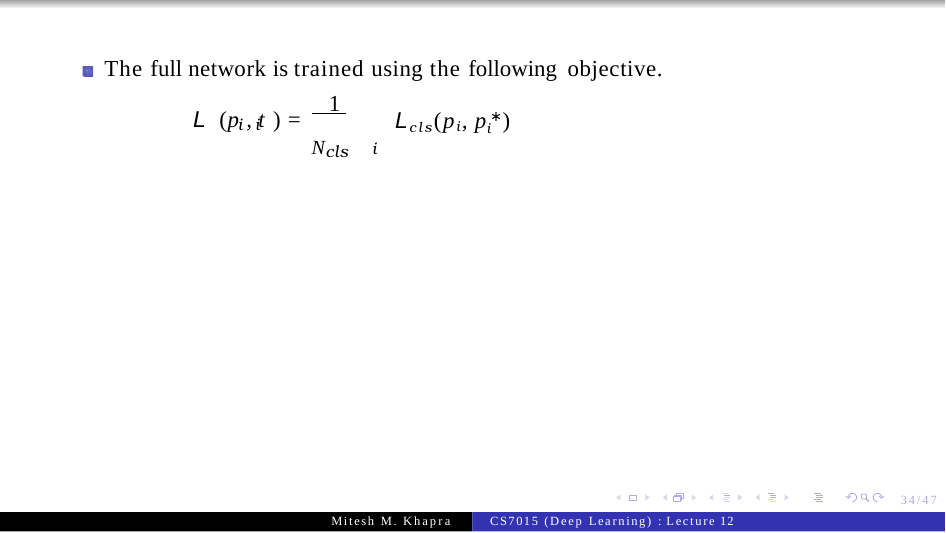

The full network is trained using the following objective.

   1
Ncls

L (p , t ) =
Lcls(pi, pi∗)
i i
i
34/47

Mitesh M. Khapra
CS7015 (Deep Learning) : Lecture 12